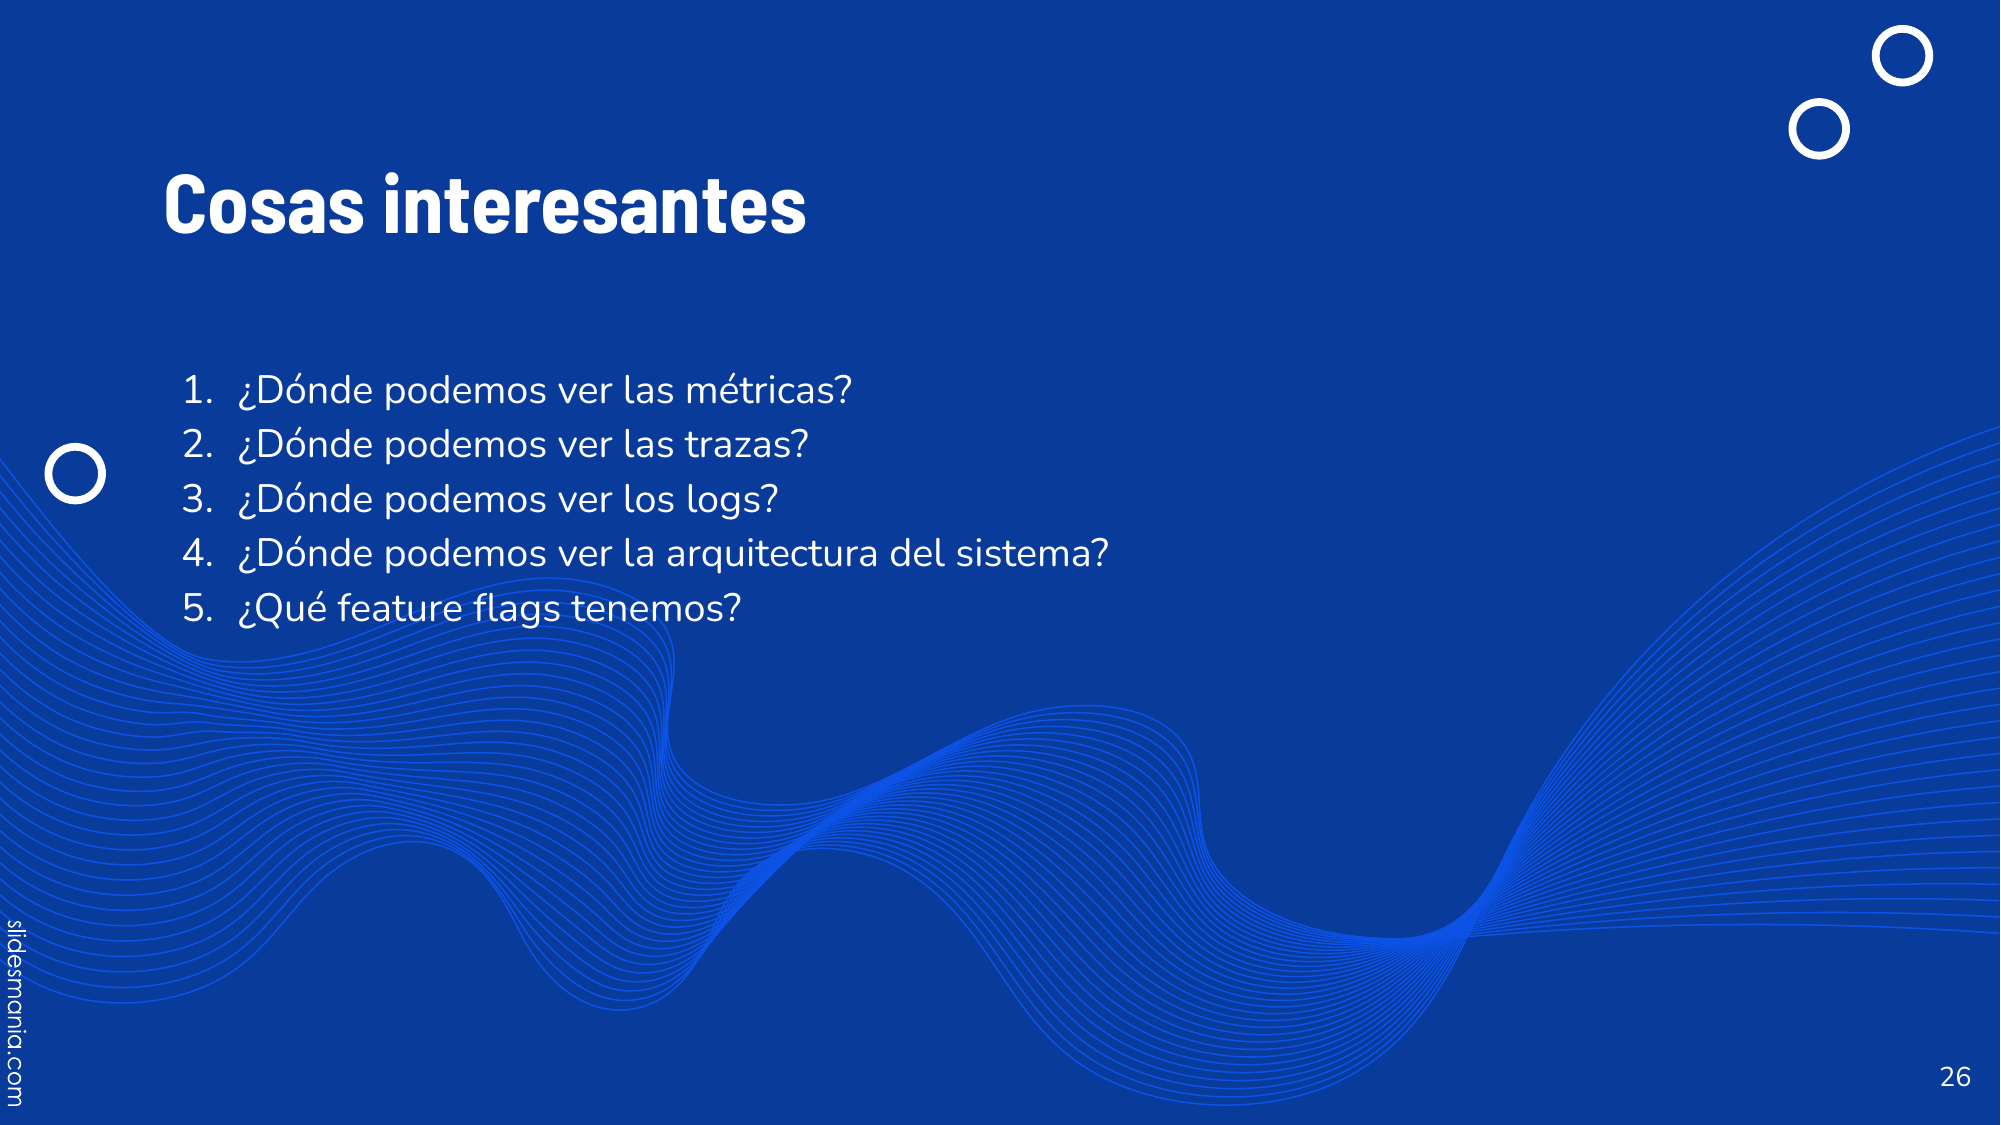

# Cosas interesantes
¿Dónde podemos ver las métricas?
¿Dónde podemos ver las trazas?
¿Dónde podemos ver los logs?
¿Dónde podemos ver la arquitectura del sistema?
¿Qué feature flags tenemos?

26